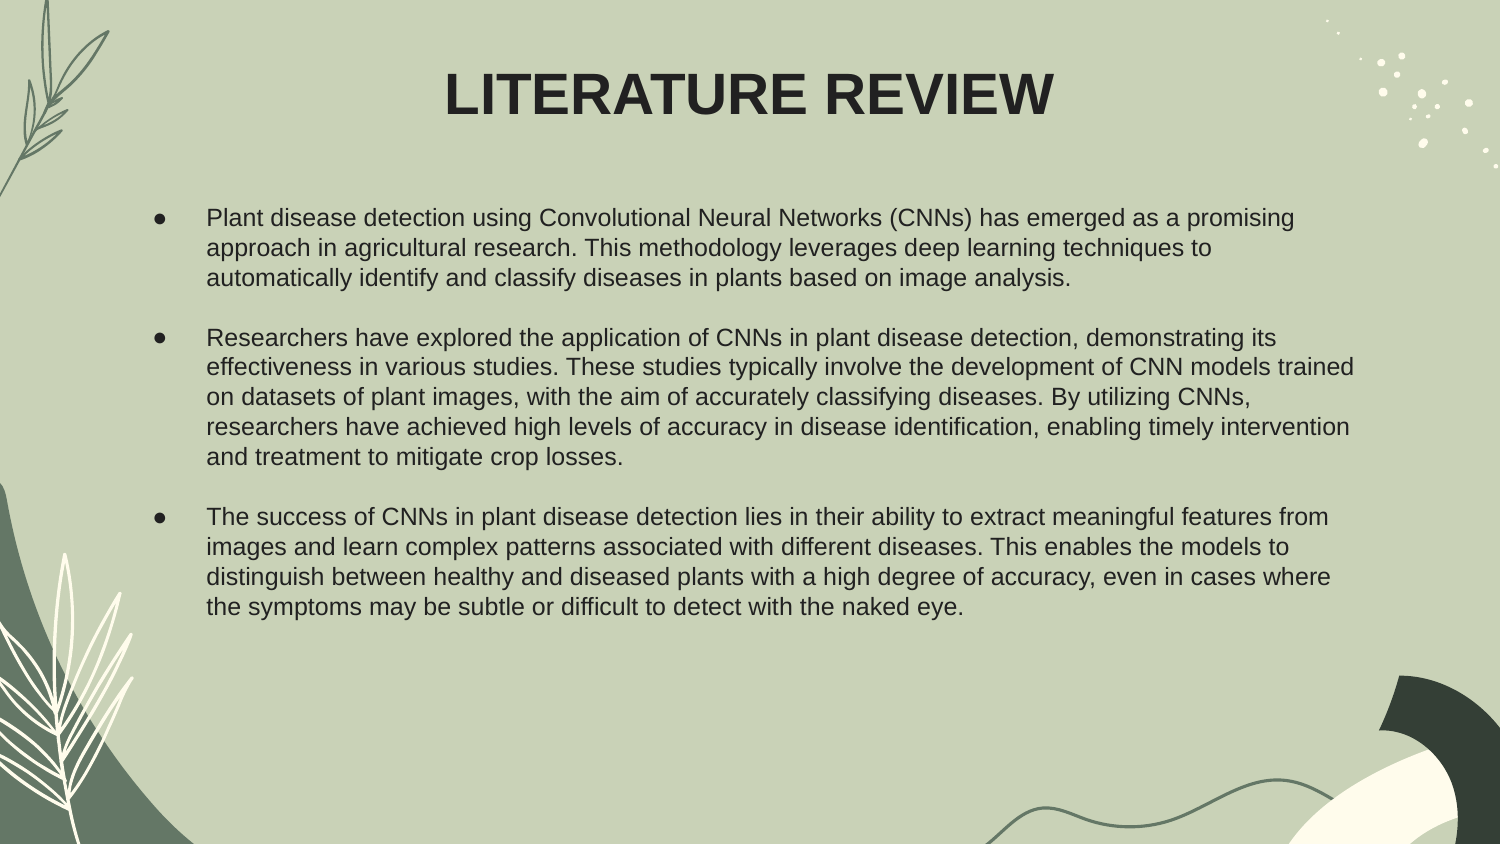

LITERATURE REVIEW
Plant disease detection using Convolutional Neural Networks (CNNs) has emerged as a promising approach in agricultural research. This methodology leverages deep learning techniques to automatically identify and classify diseases in plants based on image analysis.

Researchers have explored the application of CNNs in plant disease detection, demonstrating its effectiveness in various studies. These studies typically involve the development of CNN models trained on datasets of plant images, with the aim of accurately classifying diseases. By utilizing CNNs, researchers have achieved high levels of accuracy in disease identification, enabling timely intervention and treatment to mitigate crop losses.

The success of CNNs in plant disease detection lies in their ability to extract meaningful features from images and learn complex patterns associated with different diseases. This enables the models to distinguish between healthy and diseased plants with a high degree of accuracy, even in cases where the symptoms may be subtle or difficult to detect with the naked eye.